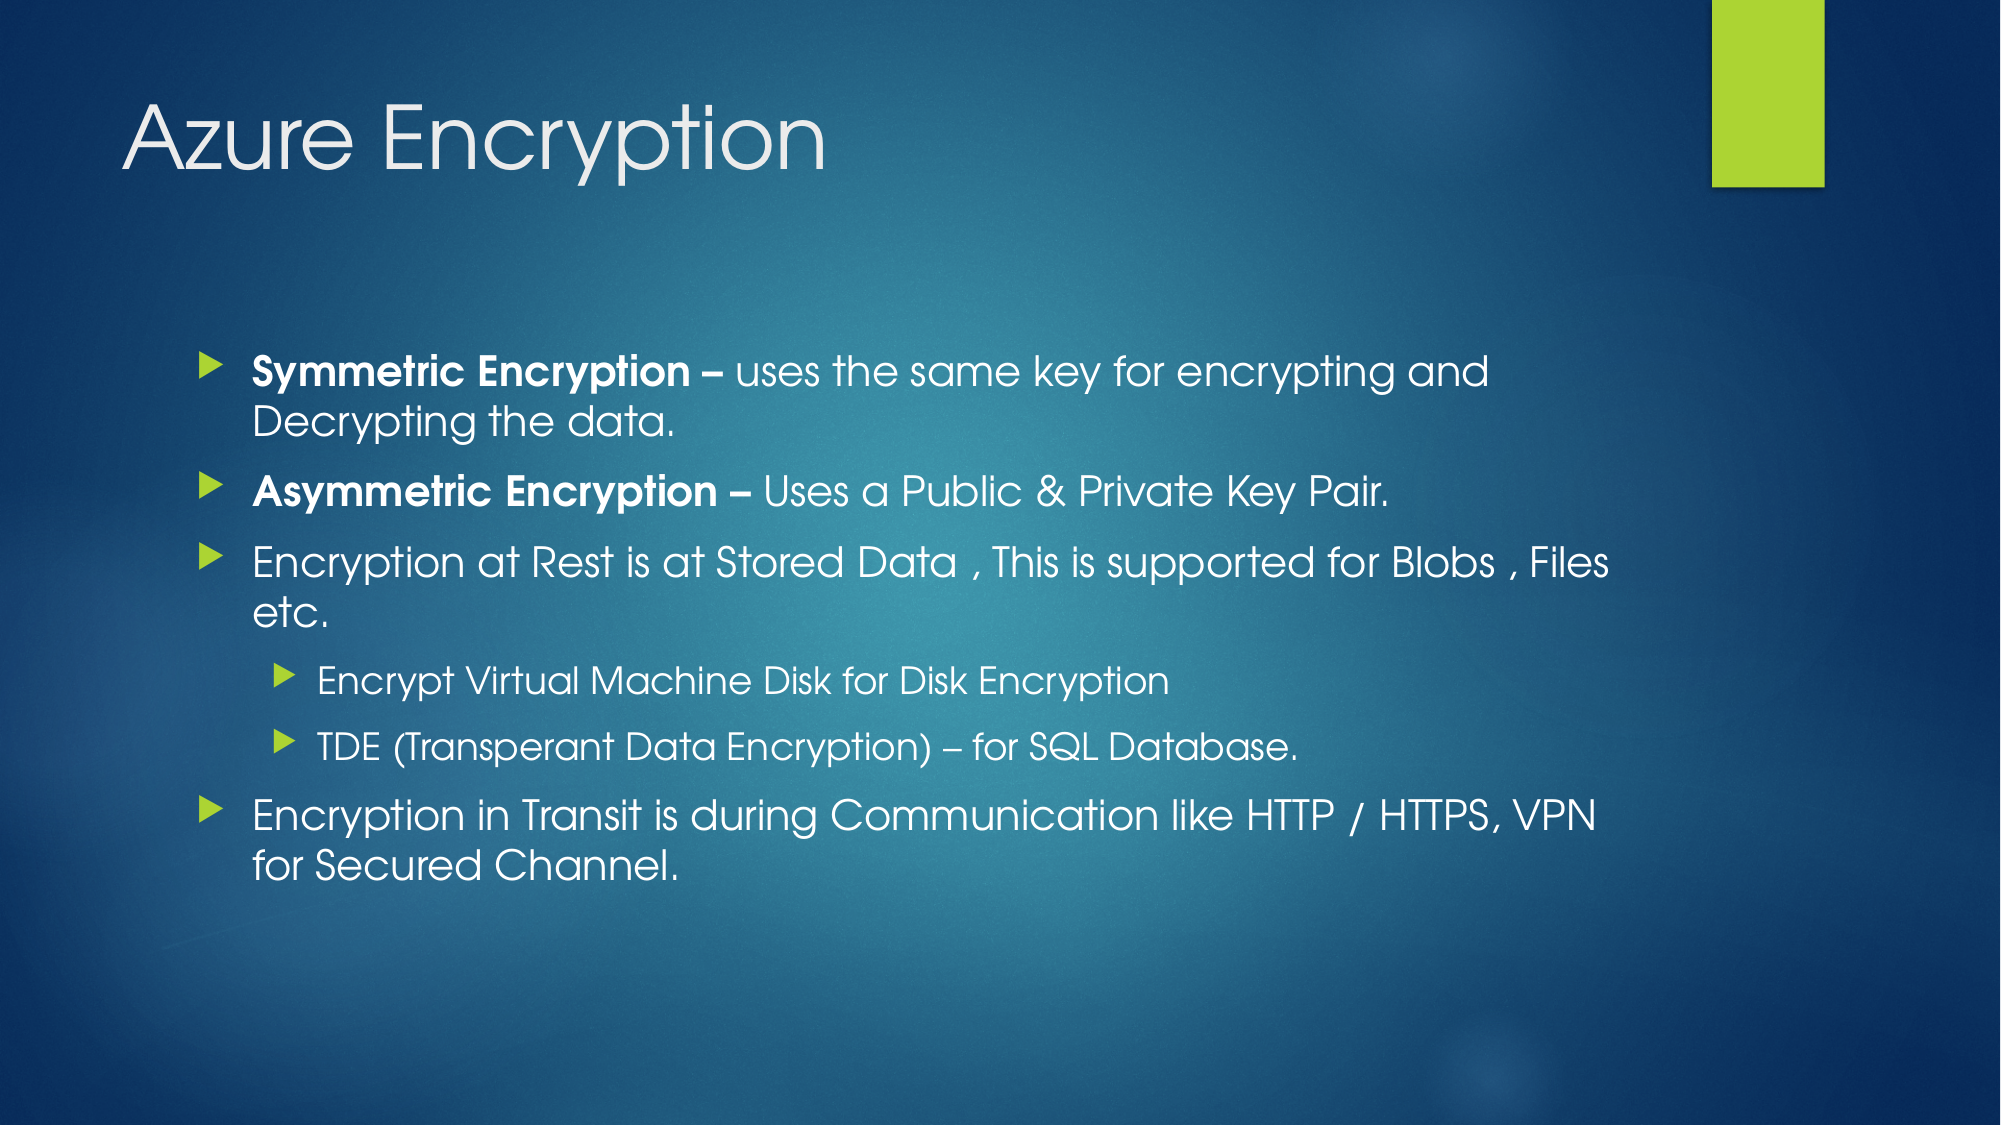

# Azure Encryption
Symmetric Encryption – uses the same key for encrypting and Decrypting the data.
Asymmetric Encryption – Uses a Public & Private Key Pair.
Encryption at Rest is at Stored Data , This is supported for Blobs , Files etc.
Encrypt Virtual Machine Disk for Disk Encryption
TDE (Transperant Data Encryption) – for SQL Database.
Encryption in Transit is during Communication like HTTP / HTTPS, VPN for Secured Channel.